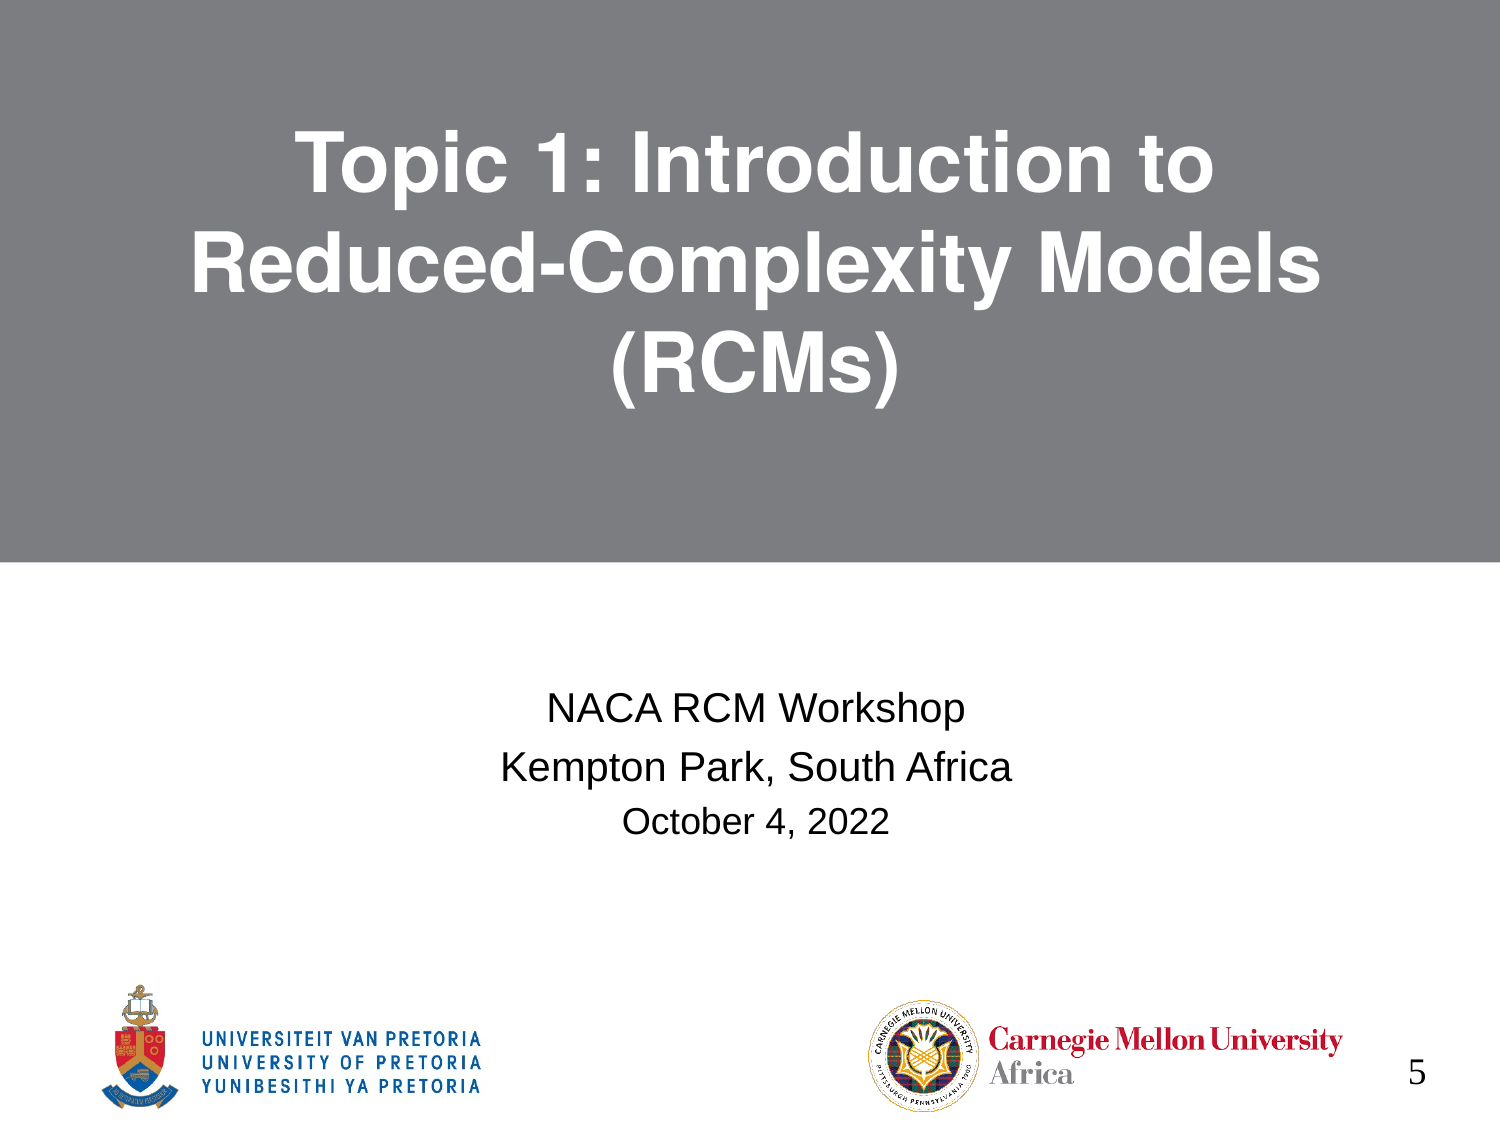

# Topic 1: Introduction to Reduced-Complexity Models (RCMs)
NACA RCM Workshop
Kempton Park, South Africa
October 4, 2022